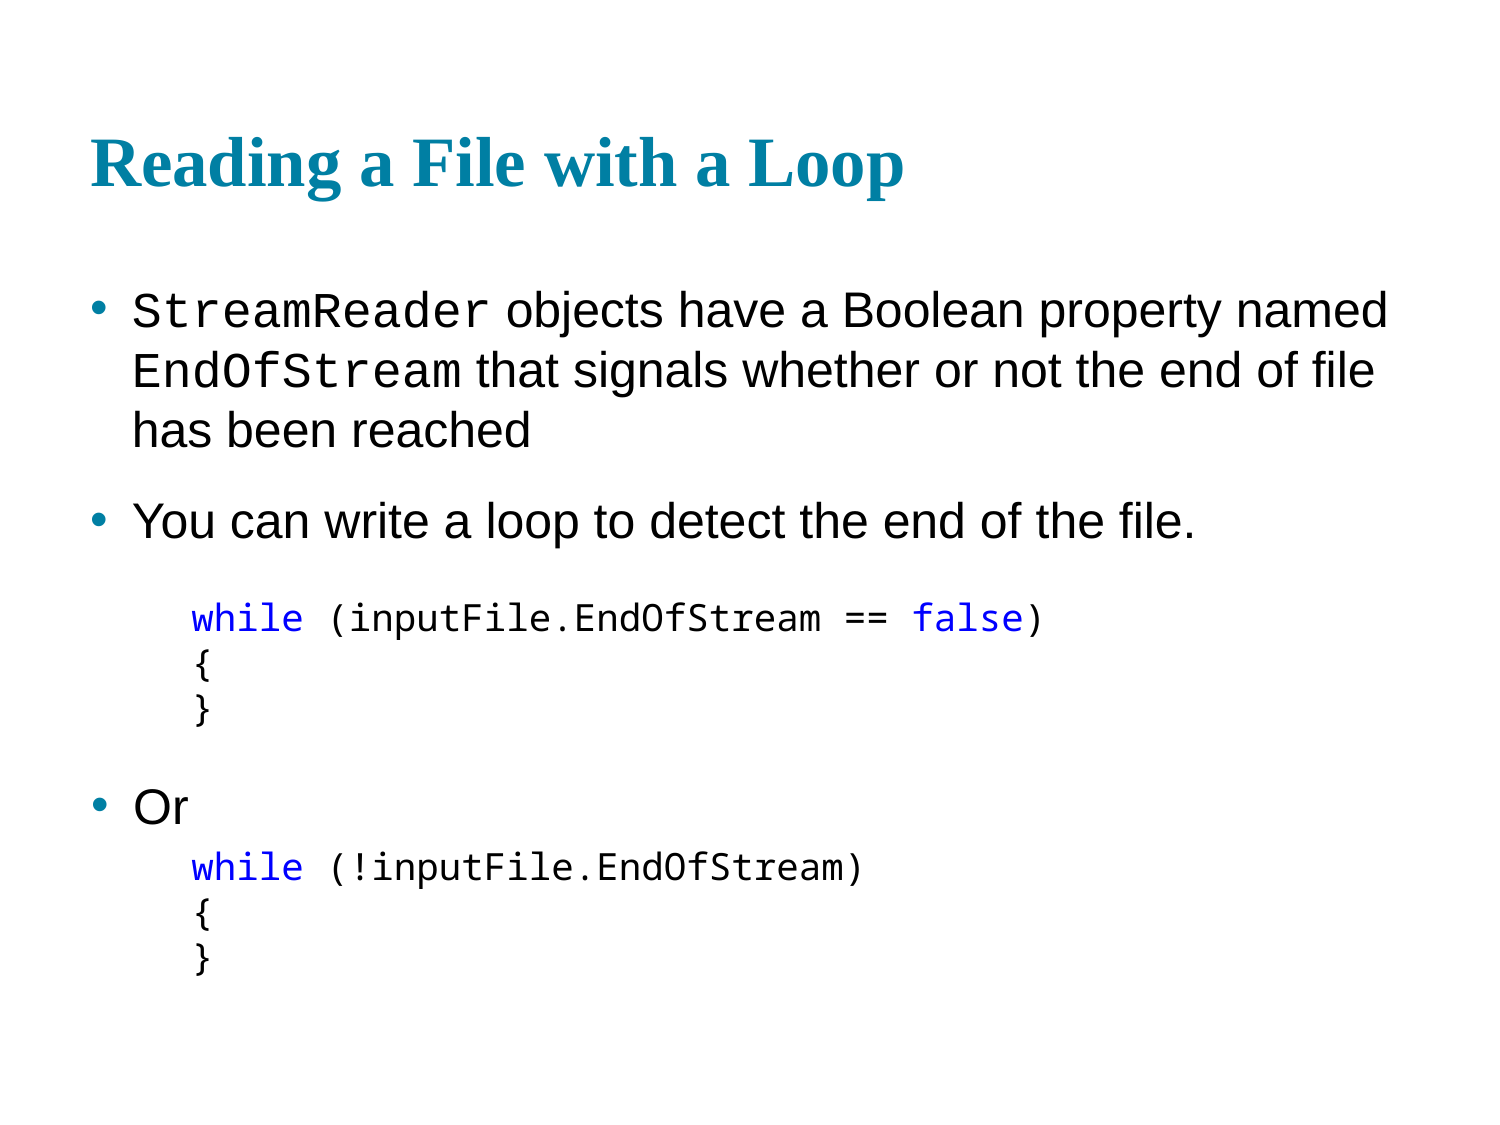

# Reading a File with a Loop
StreamReader objects have a Boolean property named EndOfStream that signals whether or not the end of file has been reached
You can write a loop to detect the end of the file.
while (inputFile.EndOfStream == false)
{
}
Or
while (!inputFile.EndOfStream)
{
}